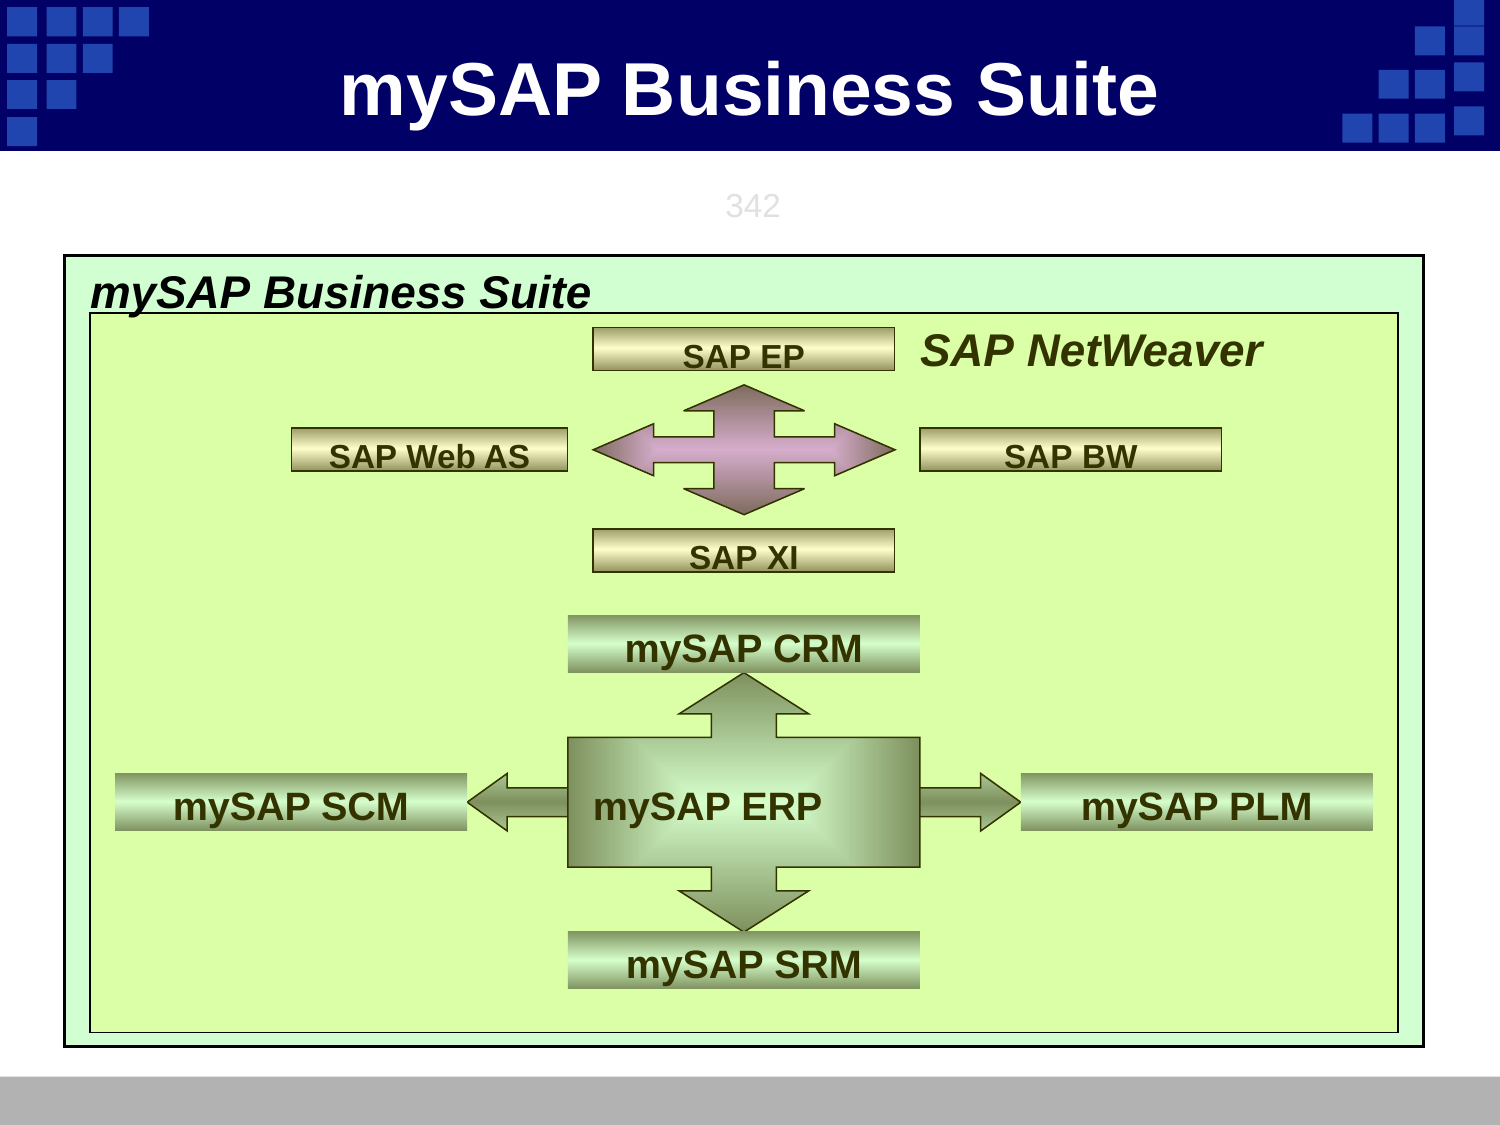

mySAP Business Suite
342

mySAP Business Suite

SAP NetWeaver
SAP EP

SAP Web AS
SAP BW
SAP XI
mySAP CRM

mySAP SCM
mySAP ERP
mySAP PLM
mySAP SRM